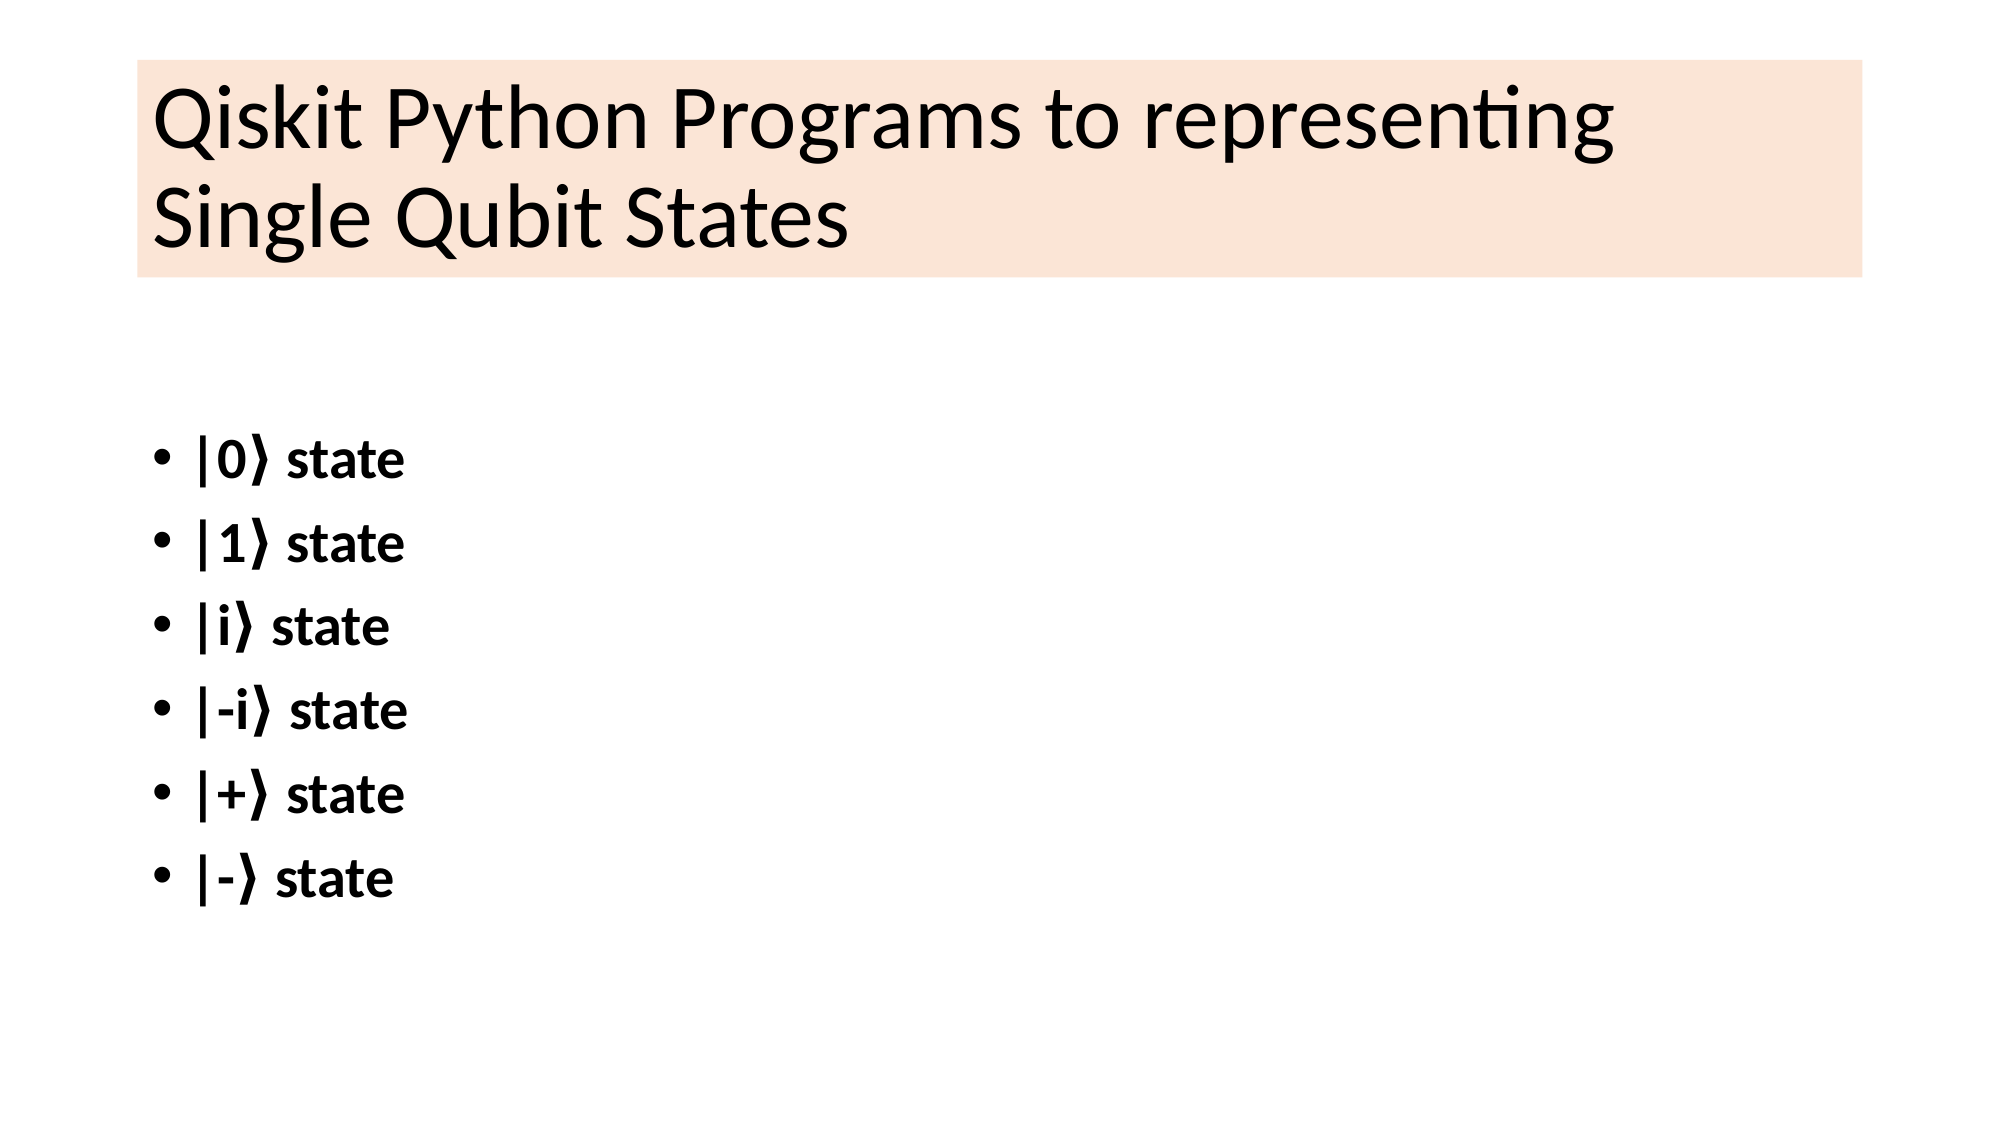

# Qiskit Python Programs to representing Single Qubit States
|0⟩ state
|1⟩ state
|i⟩ state
|-i⟩ state
|+⟩ state
|-⟩ state